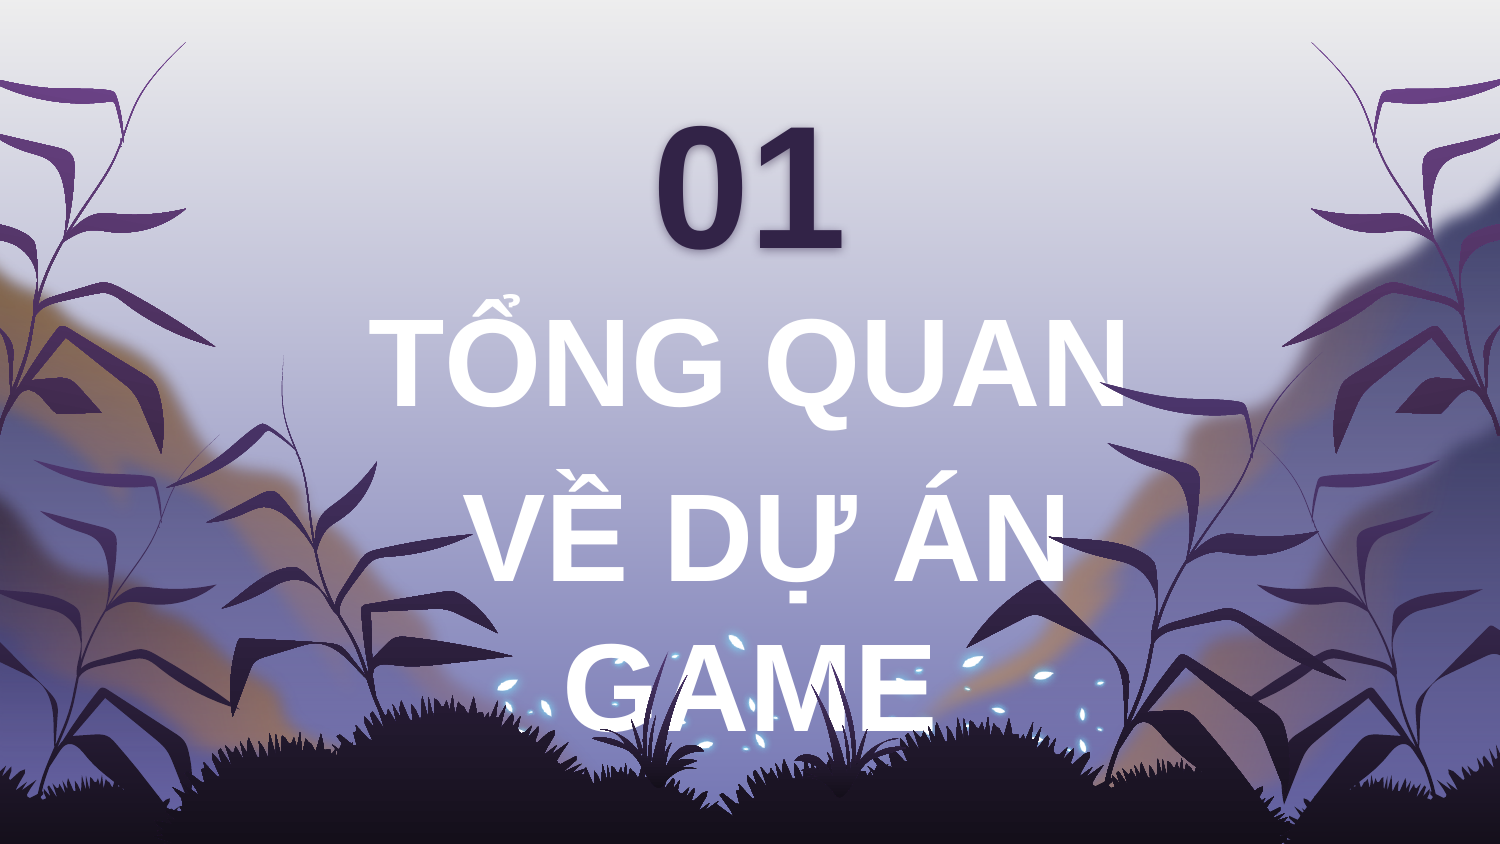

# 01
TỔNG QUAN
 VỀ DỰ ÁN GAME